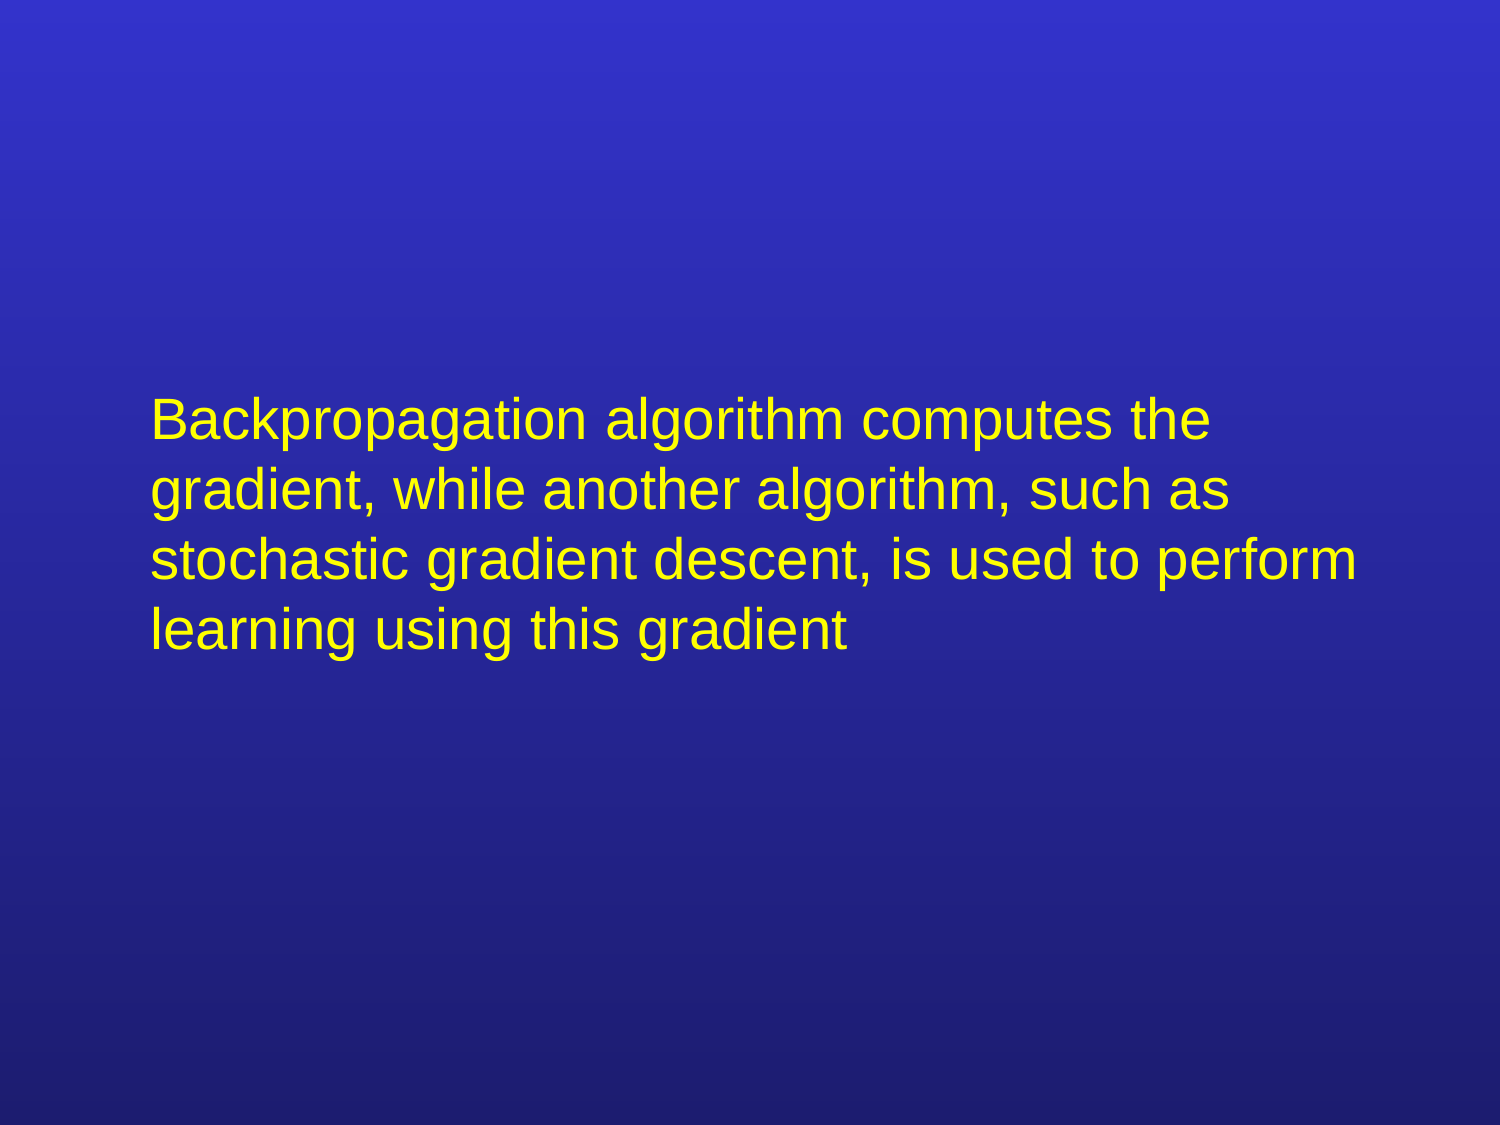

Backpropagation algorithm computes the gradient, while another algorithm, such as stochastic gradient descent, is used to perform learning using this gradient